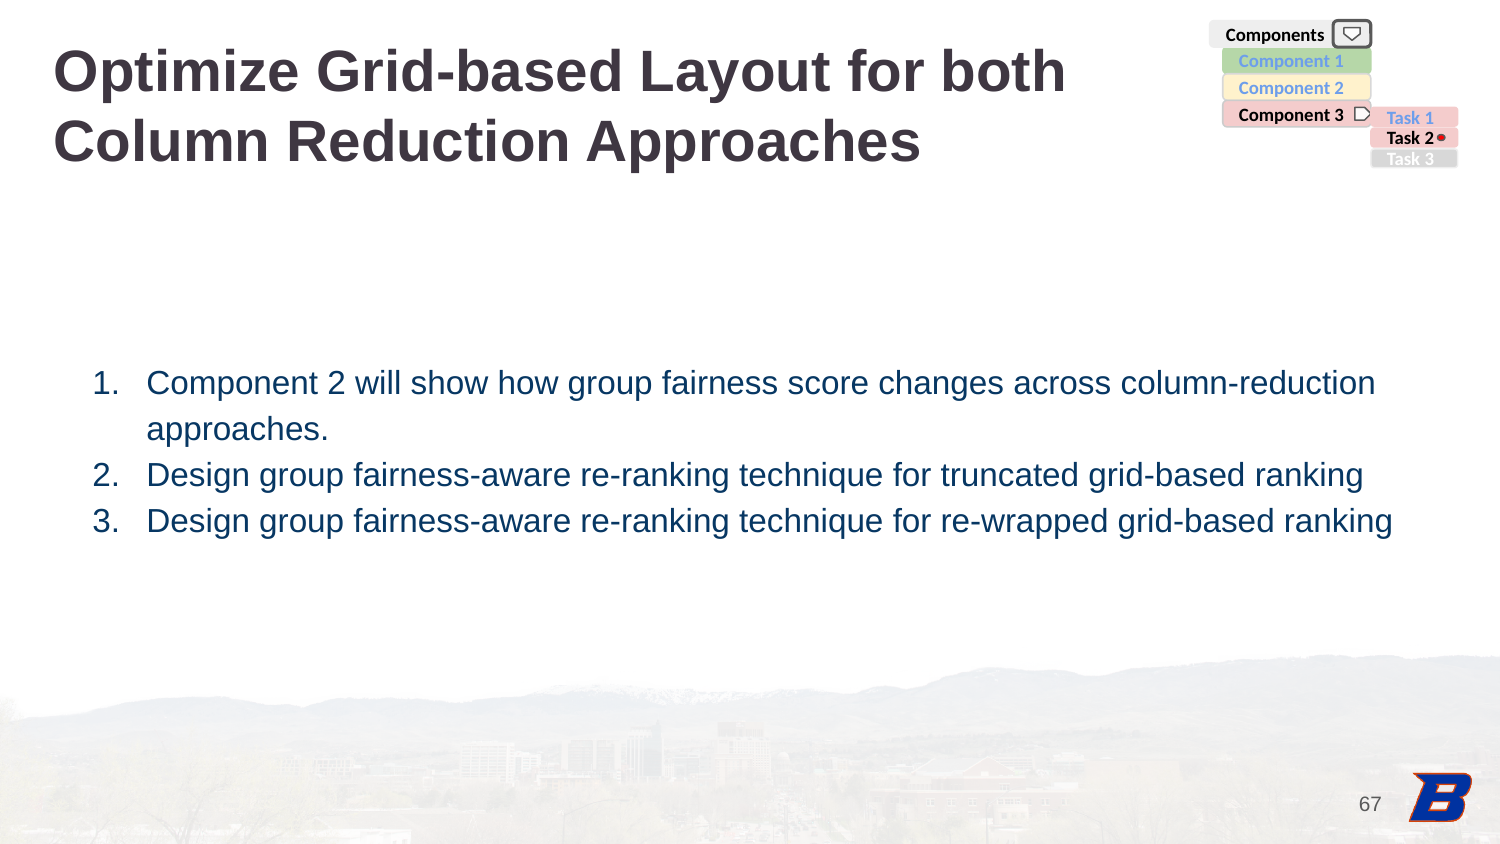

Optimize Grid-based Layout for both Column Reduction Approaches

Components

Component 1
Component 2
Component 3
Task 1

Task 2

Task 3
Component 2 will show how group fairness score changes across column-reduction approaches.
Design group fairness-aware re-ranking technique for truncated grid-based ranking
Design group fairness-aware re-ranking technique for re-wrapped grid-based ranking
67